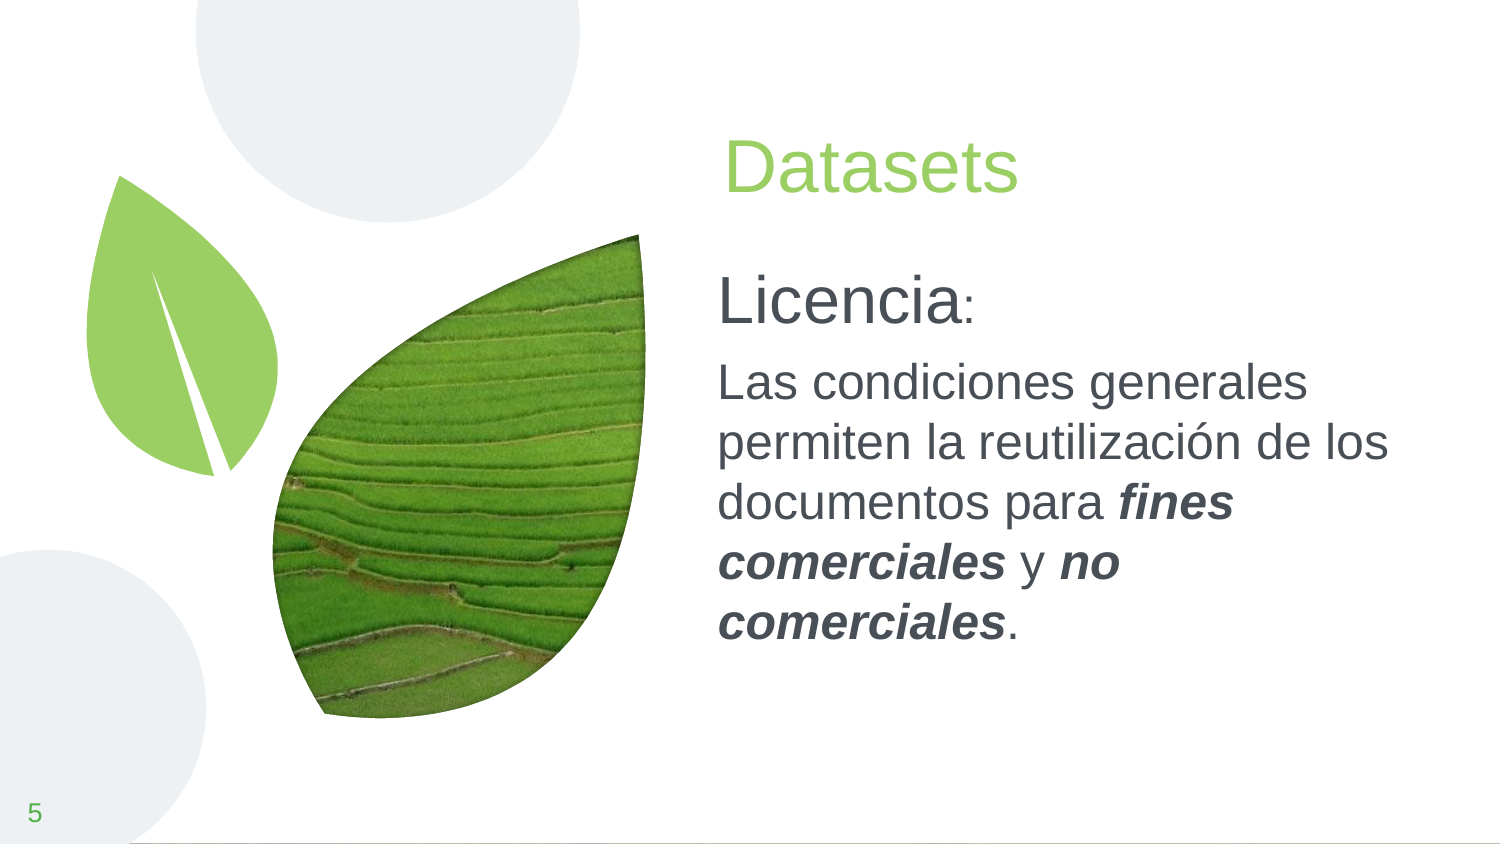

# Datasets
Licencia:
Las condiciones generales permiten la reutilización de los documentos para fines comerciales y no comerciales.

5